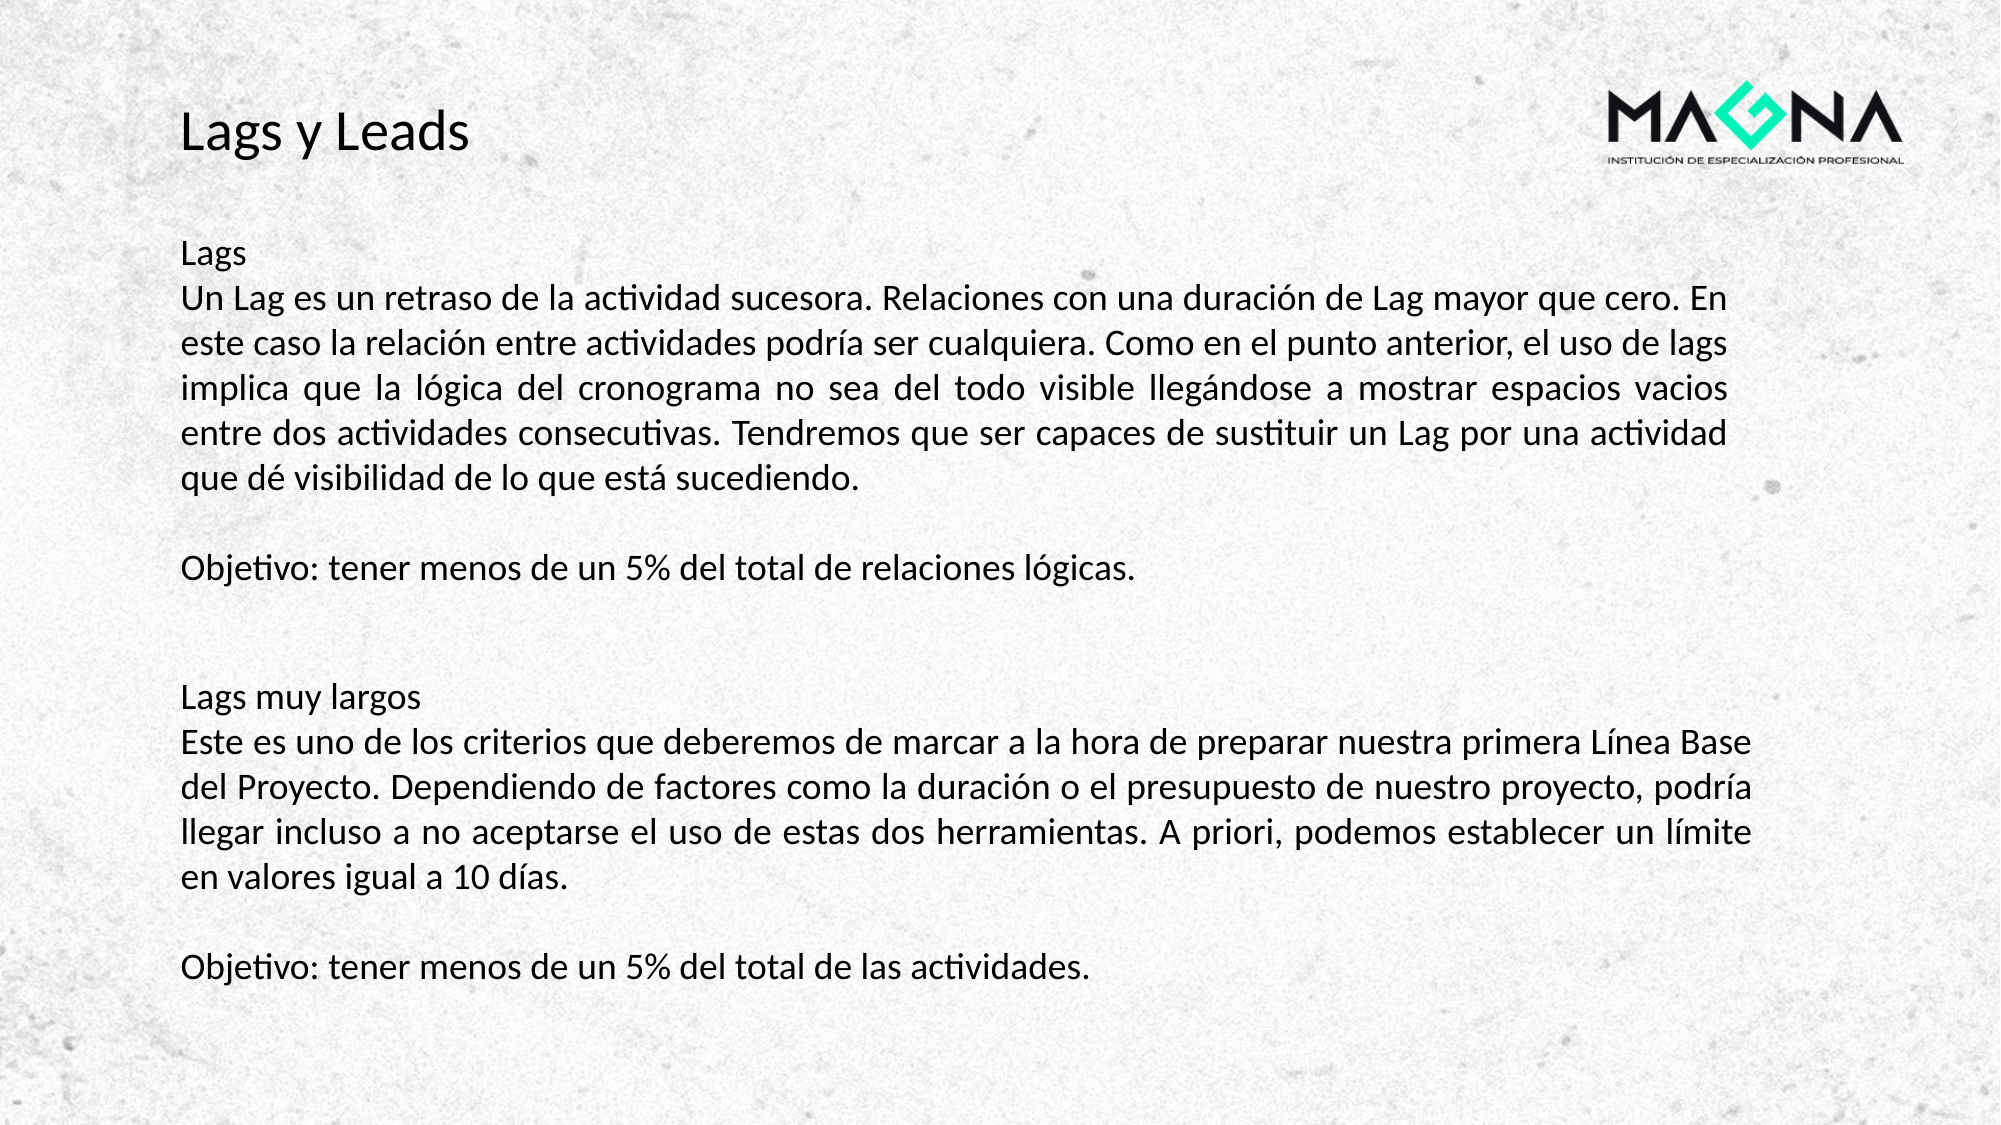

Lags y Leads
Lags
Un Lag es un retraso de la actividad sucesora. Relaciones con una duración de Lag mayor que cero. En este caso la relación entre actividades podría ser cualquiera. Como en el punto anterior, el uso de lags implica que la lógica del cronograma no sea del todo visible llegándose a mostrar espacios vacios entre dos actividades consecutivas. Tendremos que ser capaces de sustituir un Lag por una actividad que dé visibilidad de lo que está sucediendo.

Objetivo: tener menos de un 5% del total de relaciones lógicas.
Lags muy largos
Este es uno de los criterios que deberemos de marcar a la hora de preparar nuestra primera Línea Base del Proyecto. Dependiendo de factores como la duración o el presupuesto de nuestro proyecto, podría llegar incluso a no aceptarse el uso de estas dos herramientas. A priori, podemos establecer un límite en valores igual a 10 días.

Objetivo: tener menos de un 5% del total de las actividades.